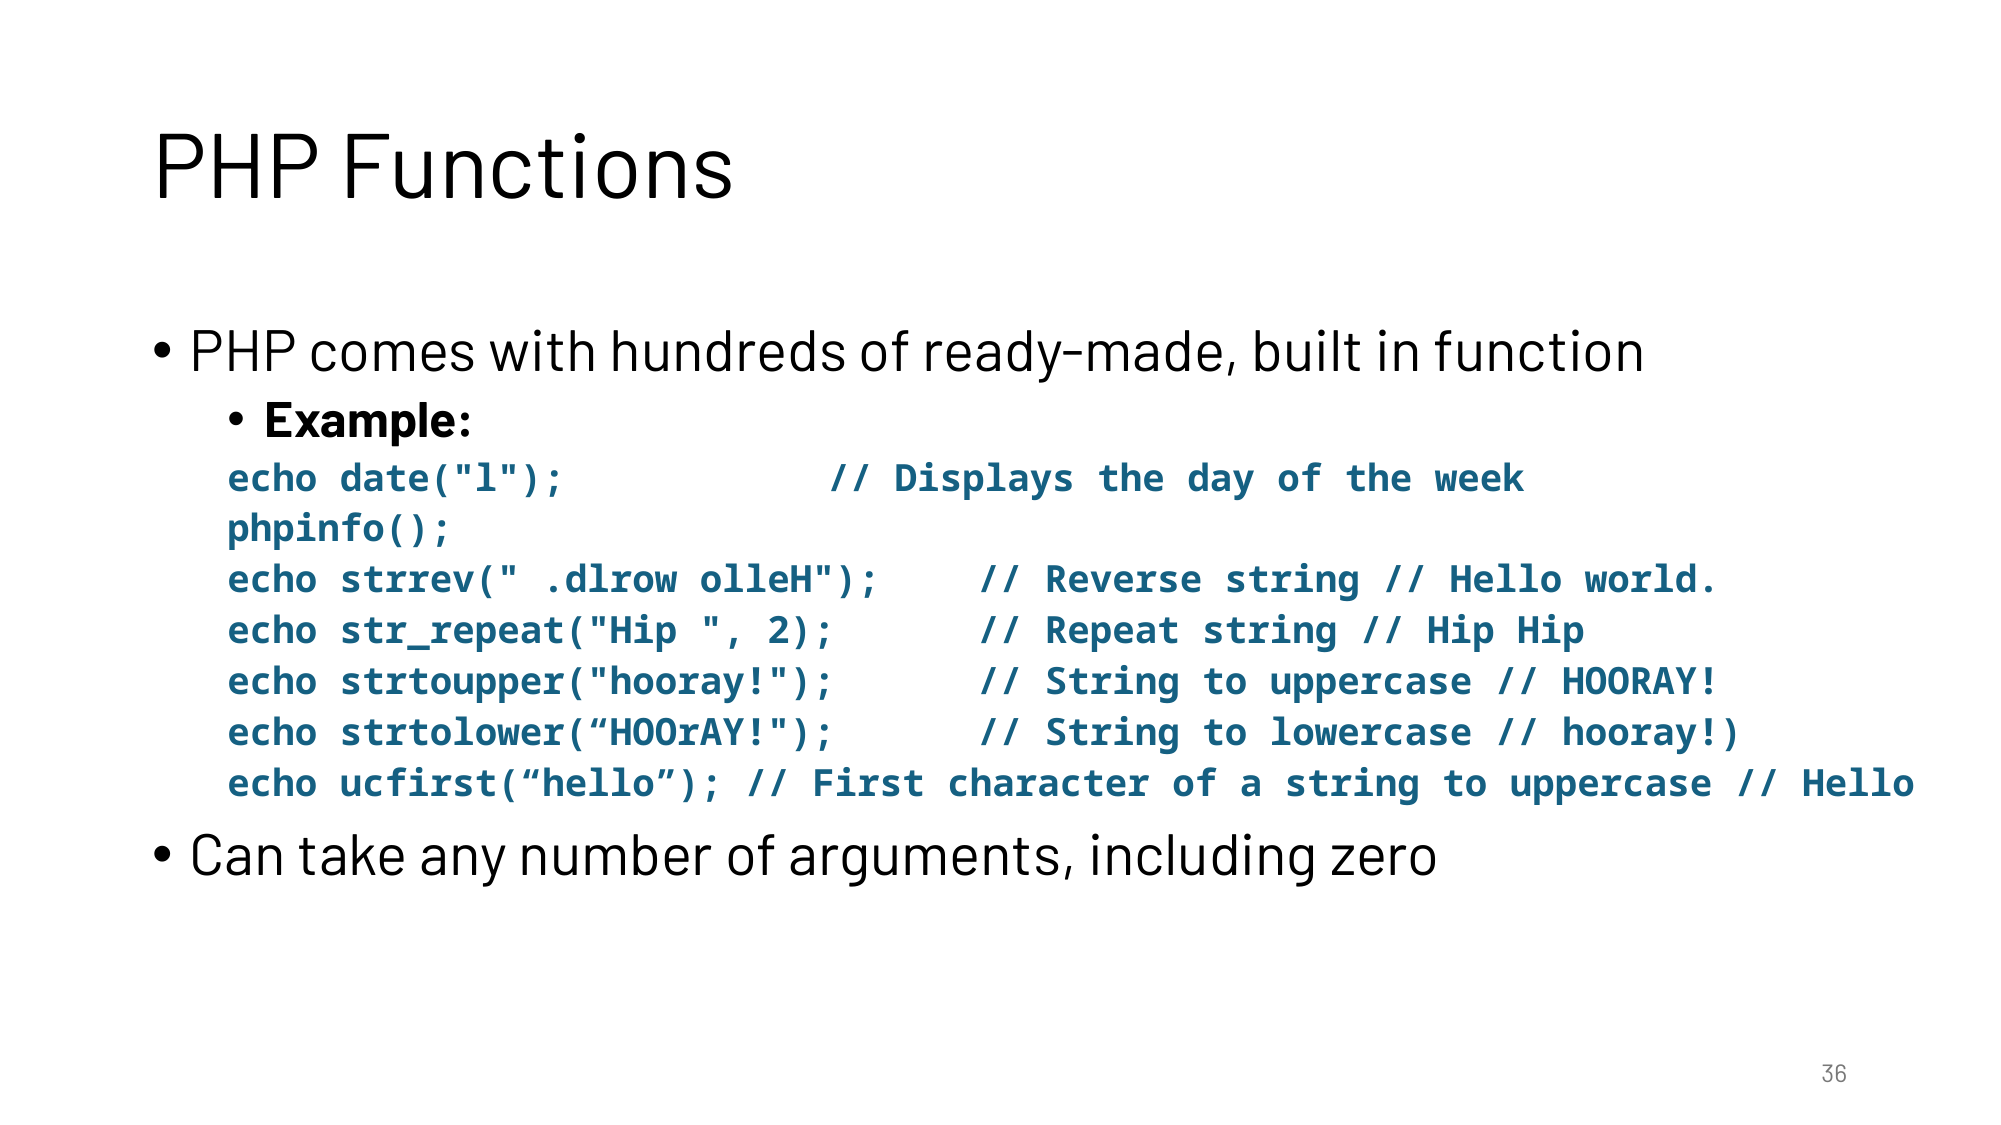

# PHP Functions
PHP comes with hundreds of ready-made, built in function
Example:
echo date("l"); 		// Displays the day of the week
phpinfo();
echo strrev(" .dlrow olleH"); 	// Reverse string // Hello world.
echo str_repeat("Hip ", 2); 	// Repeat string // Hip Hip
echo strtoupper("hooray!"); 	// String to uppercase // HOORAY!
echo strtolower(“HOOrAY!"); 	// String to lowercase // hooray!)
echo ucfirst(“hello”); // First character of a string to uppercase // Hello
Can take any number of arguments, including zero

36